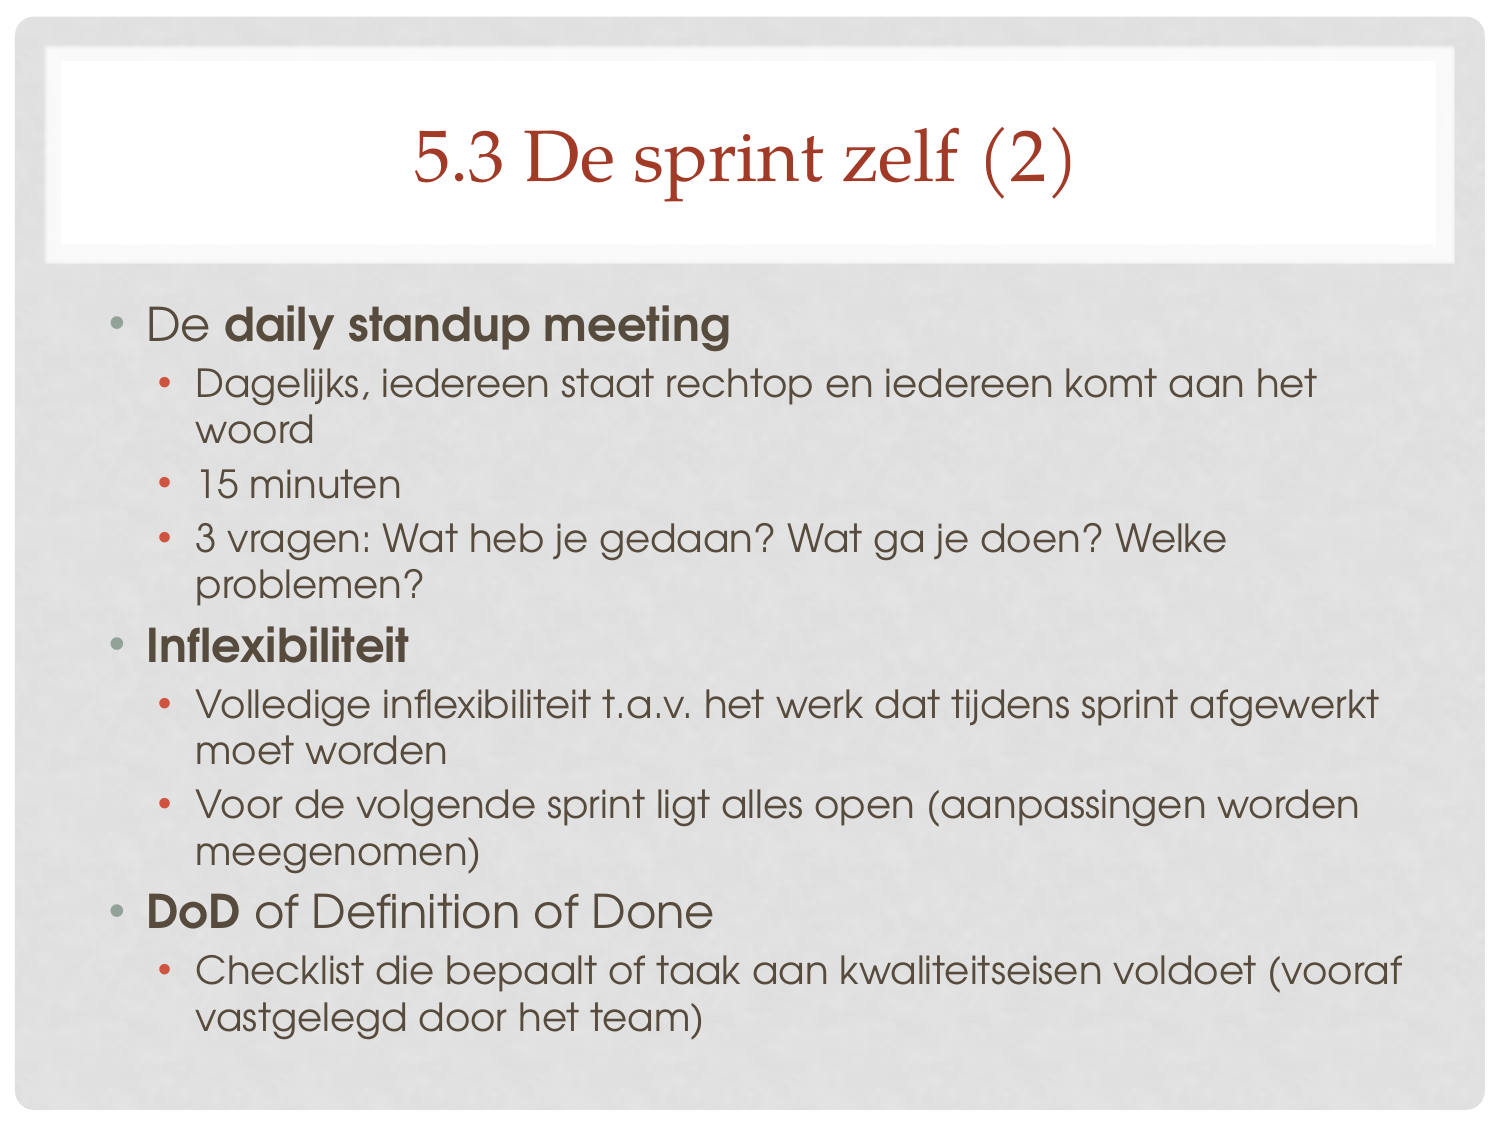

# 5.3 De sprint zelf (2)
De daily standup meeting
Dagelijks, iedereen staat rechtop en iedereen komt aan het woord
15 minuten
3 vragen: Wat heb je gedaan? Wat ga je doen? Welke problemen?
Inflexibiliteit
Volledige inflexibiliteit t.a.v. het werk dat tijdens sprint afgewerkt moet worden
Voor de volgende sprint ligt alles open (aanpassingen worden meegenomen)
DoD of Definition of Done
Checklist die bepaalt of taak aan kwaliteitseisen voldoet (vooraf vastgelegd door het team)